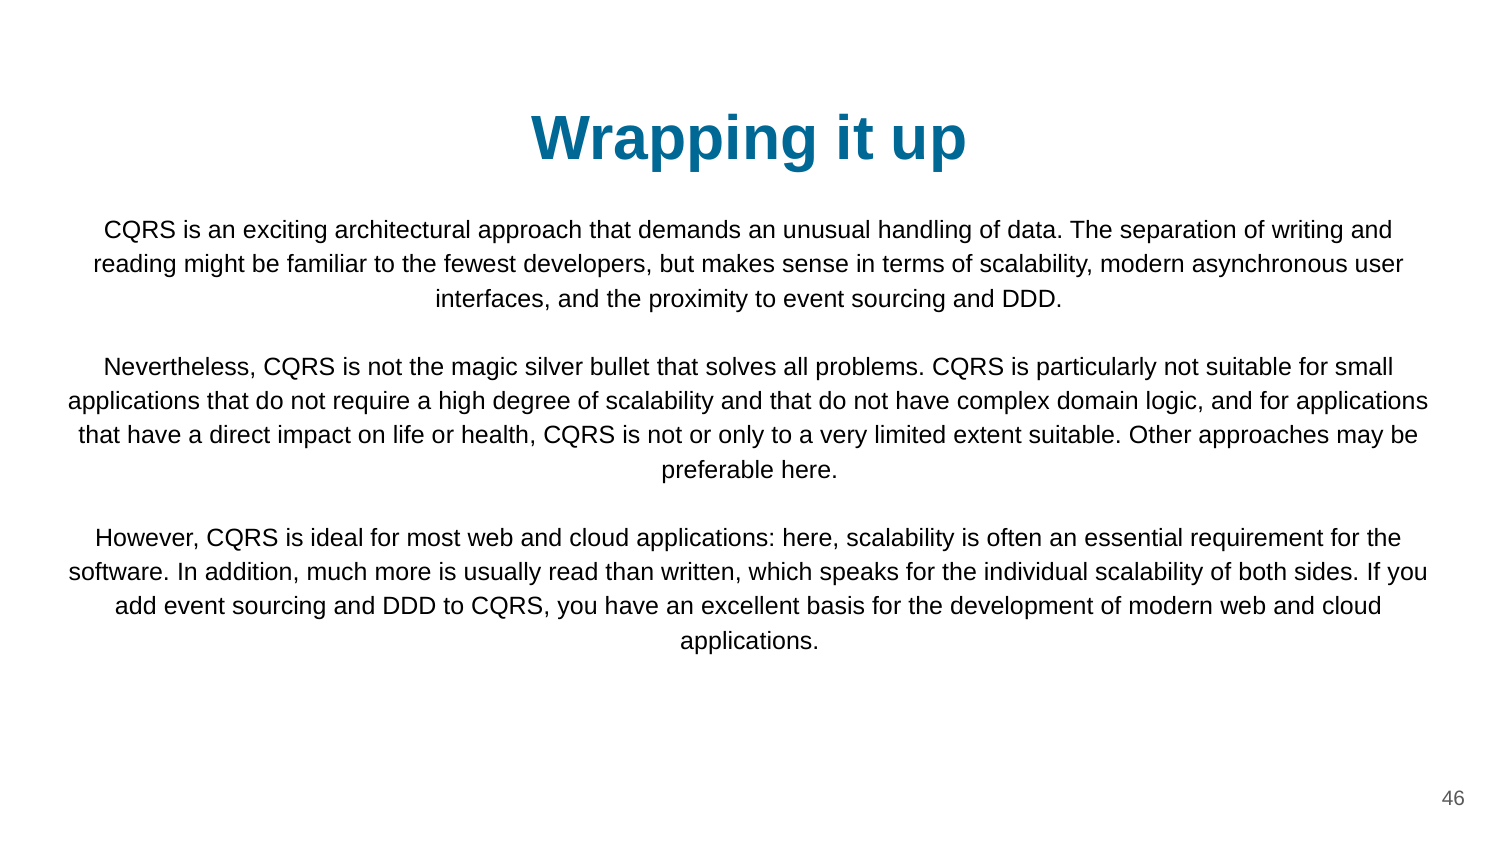

# Wrapping it up
CQRS is an exciting architectural approach that demands an unusual handling of data. The separation of writing and reading might be familiar to the fewest developers, but makes sense in terms of scalability, modern asynchronous user interfaces, and the proximity to event sourcing and DDD.
Nevertheless, CQRS is not the magic silver bullet that solves all problems. CQRS is particularly not suitable for small applications that do not require a high degree of scalability and that do not have complex domain logic, and for applications that have a direct impact on life or health, CQRS is not or only to a very limited extent suitable. Other approaches may be preferable here.
However, CQRS is ideal for most web and cloud applications: here, scalability is often an essential requirement for the software. In addition, much more is usually read than written, which speaks for the individual scalability of both sides. If you add event sourcing and DDD to CQRS, you have an excellent basis for the development of modern web and cloud applications.
46